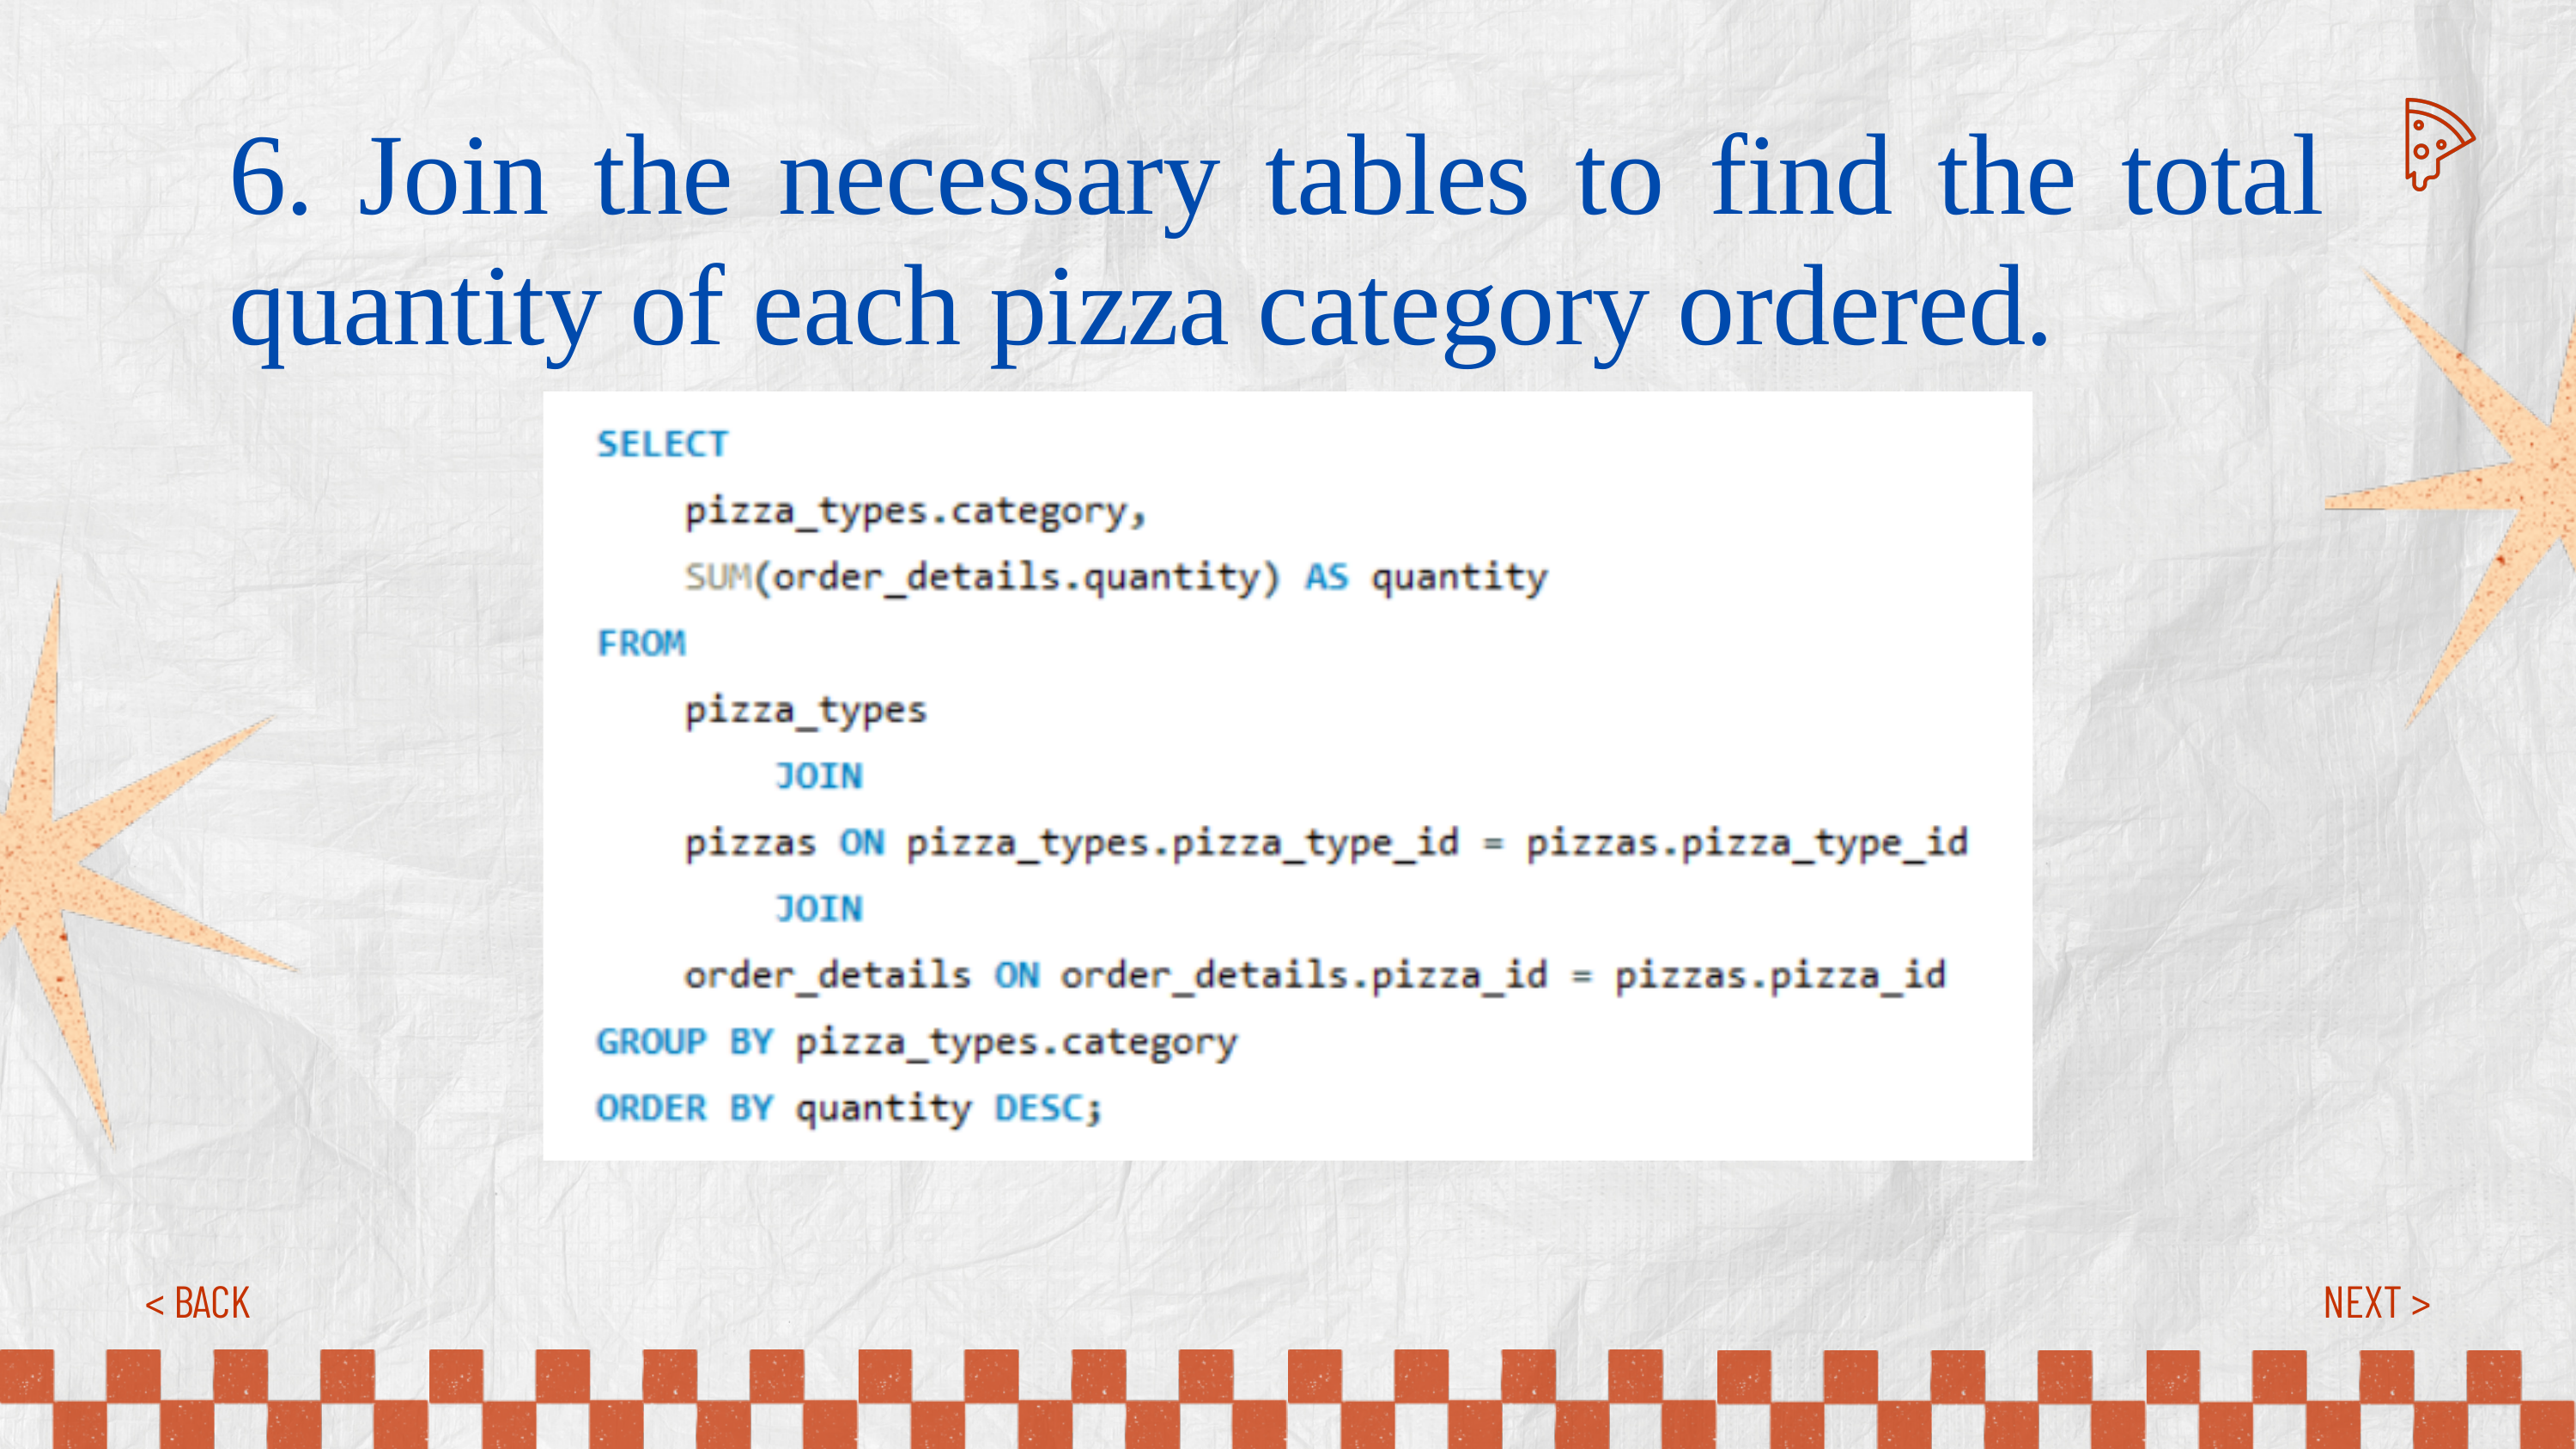

6. Join the necessary tables to find the total quantity of each pizza category ordered.

< BACK
NEXT >